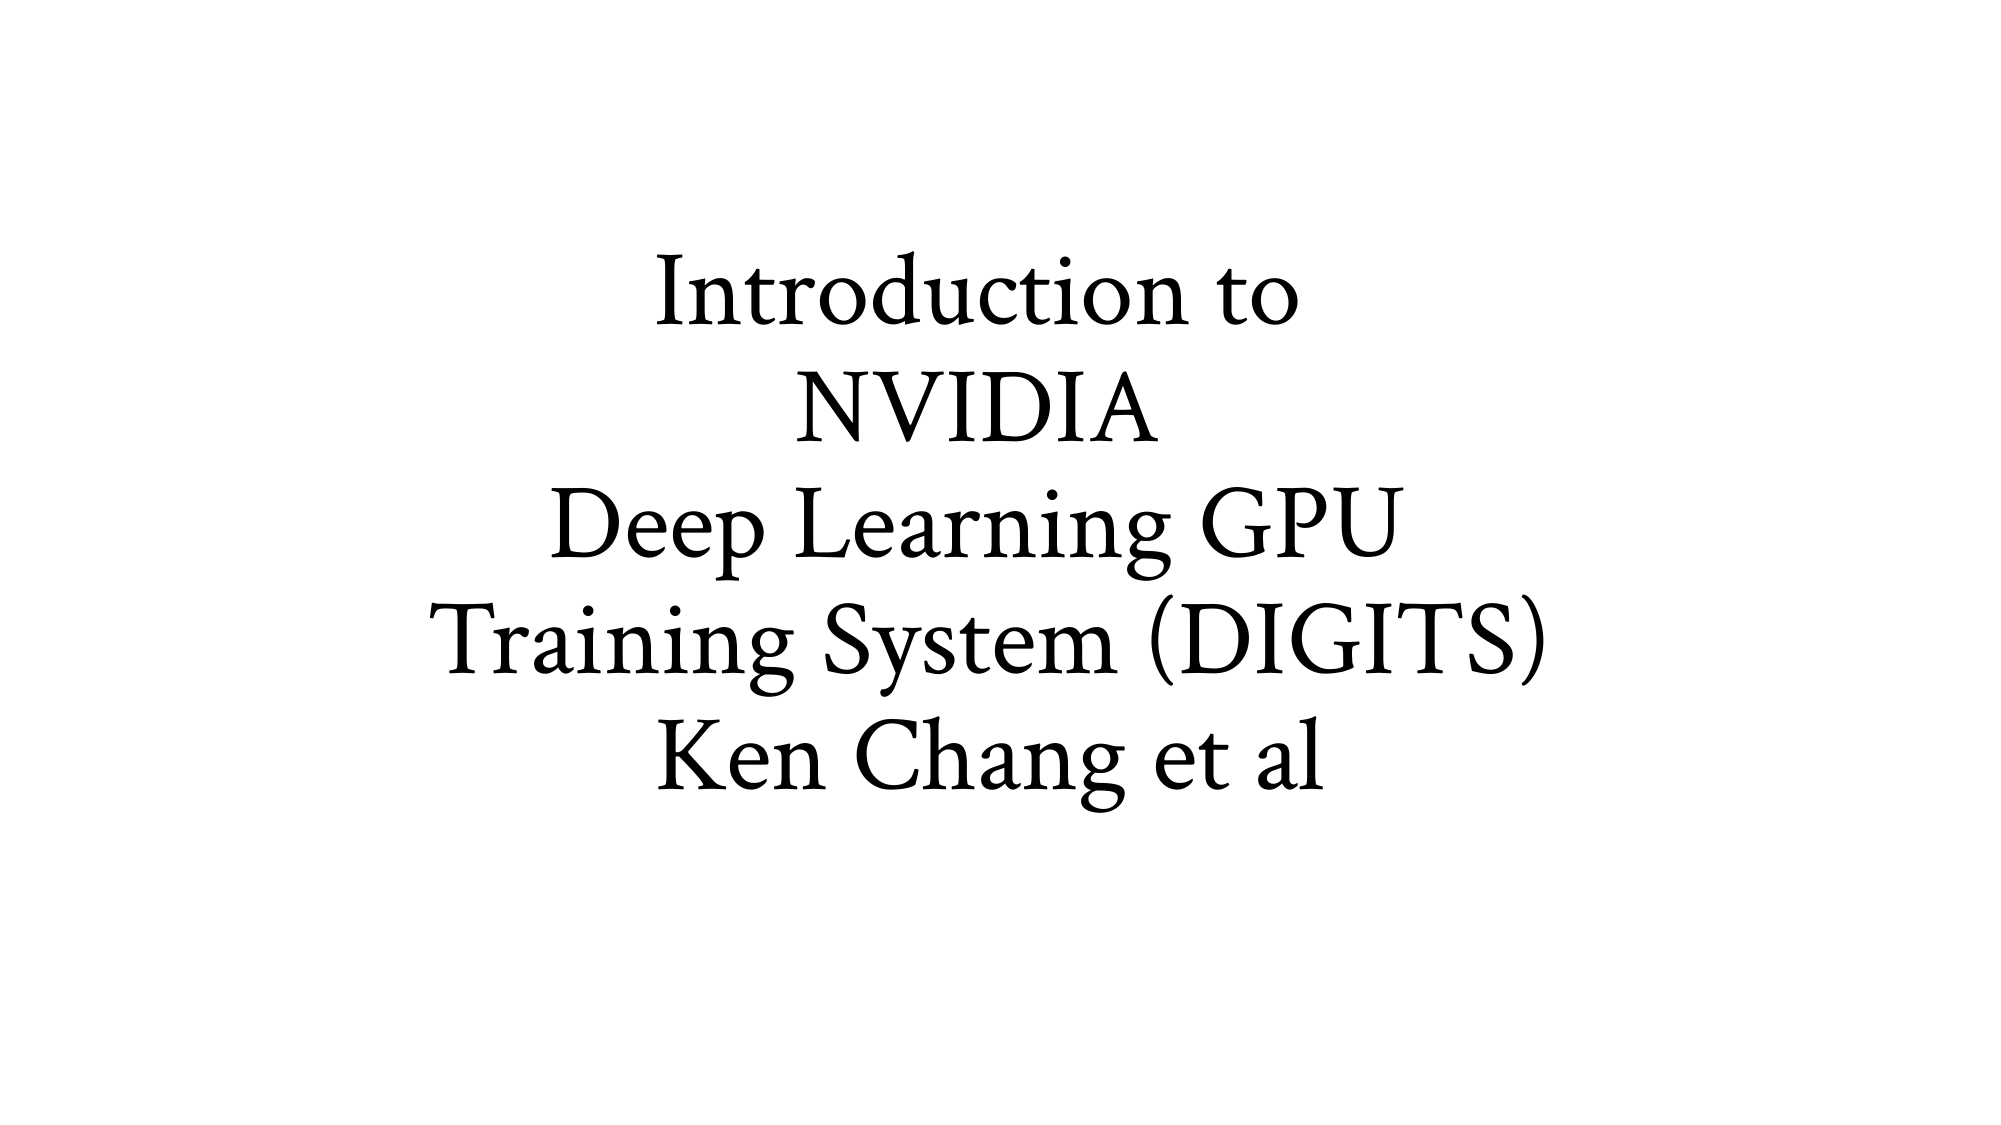

# Introduction to NVIDIA Deep Learning GPU Training System (DIGITS) Ken Chang et al